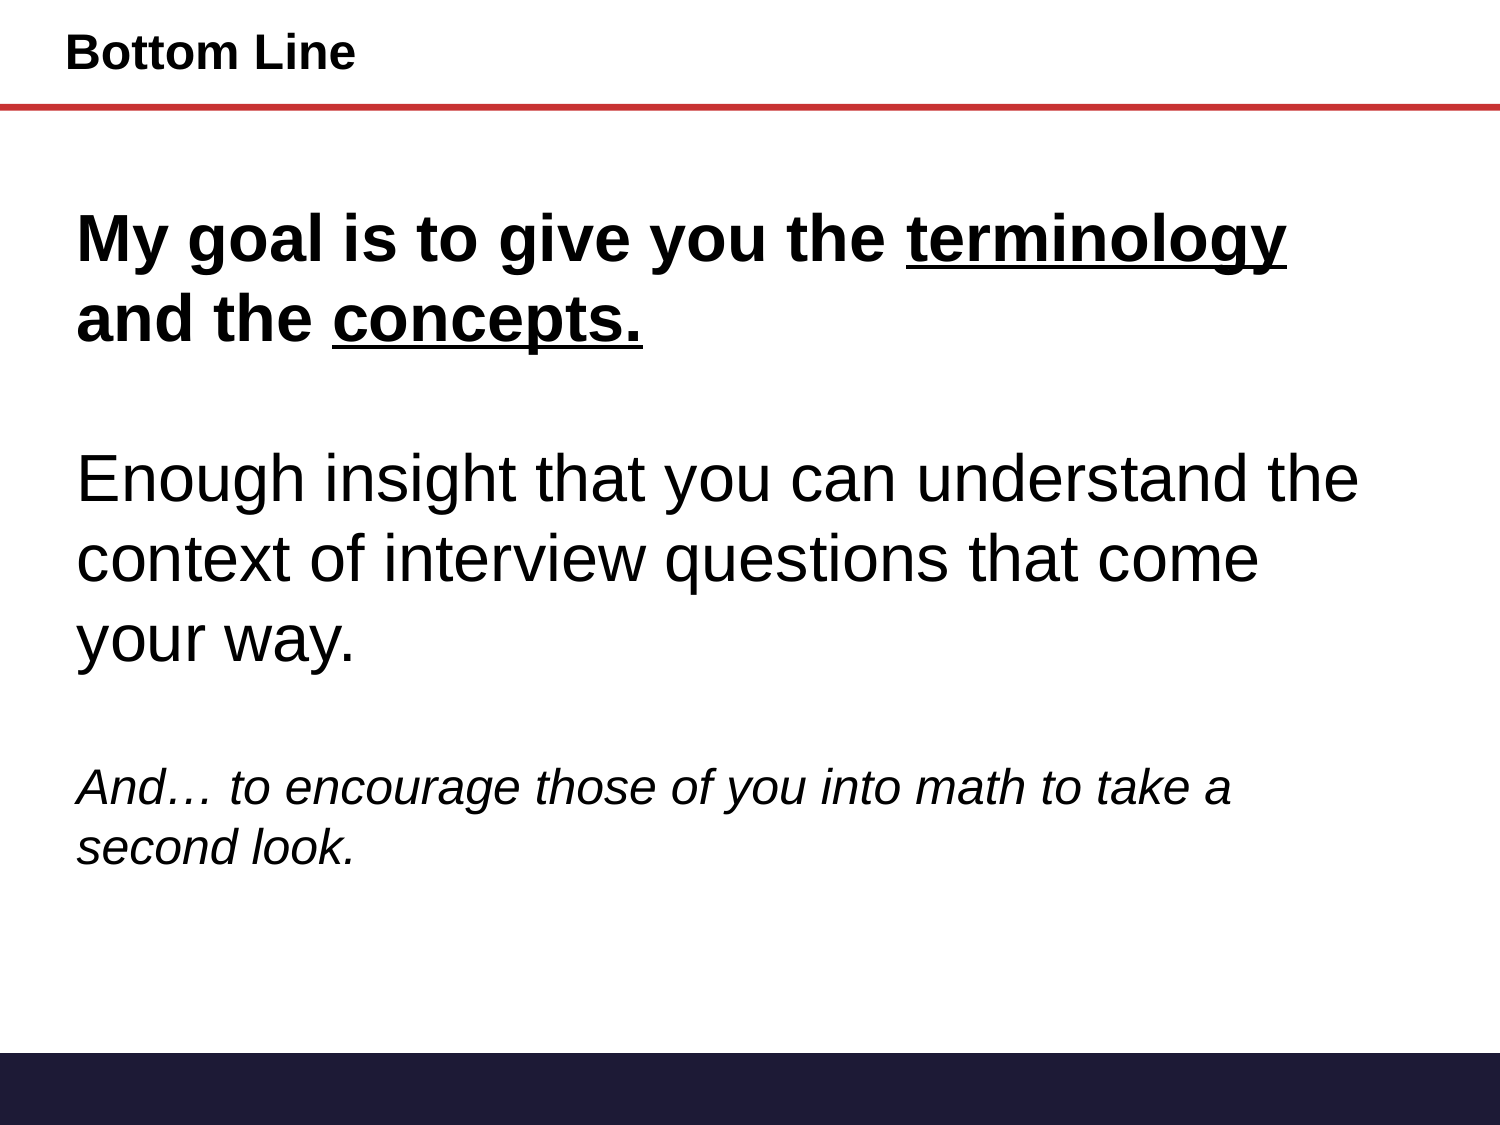

Bottom Line
My goal is to give you the terminology and the concepts.

Enough insight that you can understand the context of interview questions that come your way.

And… to encourage those of you into math to take a second look.